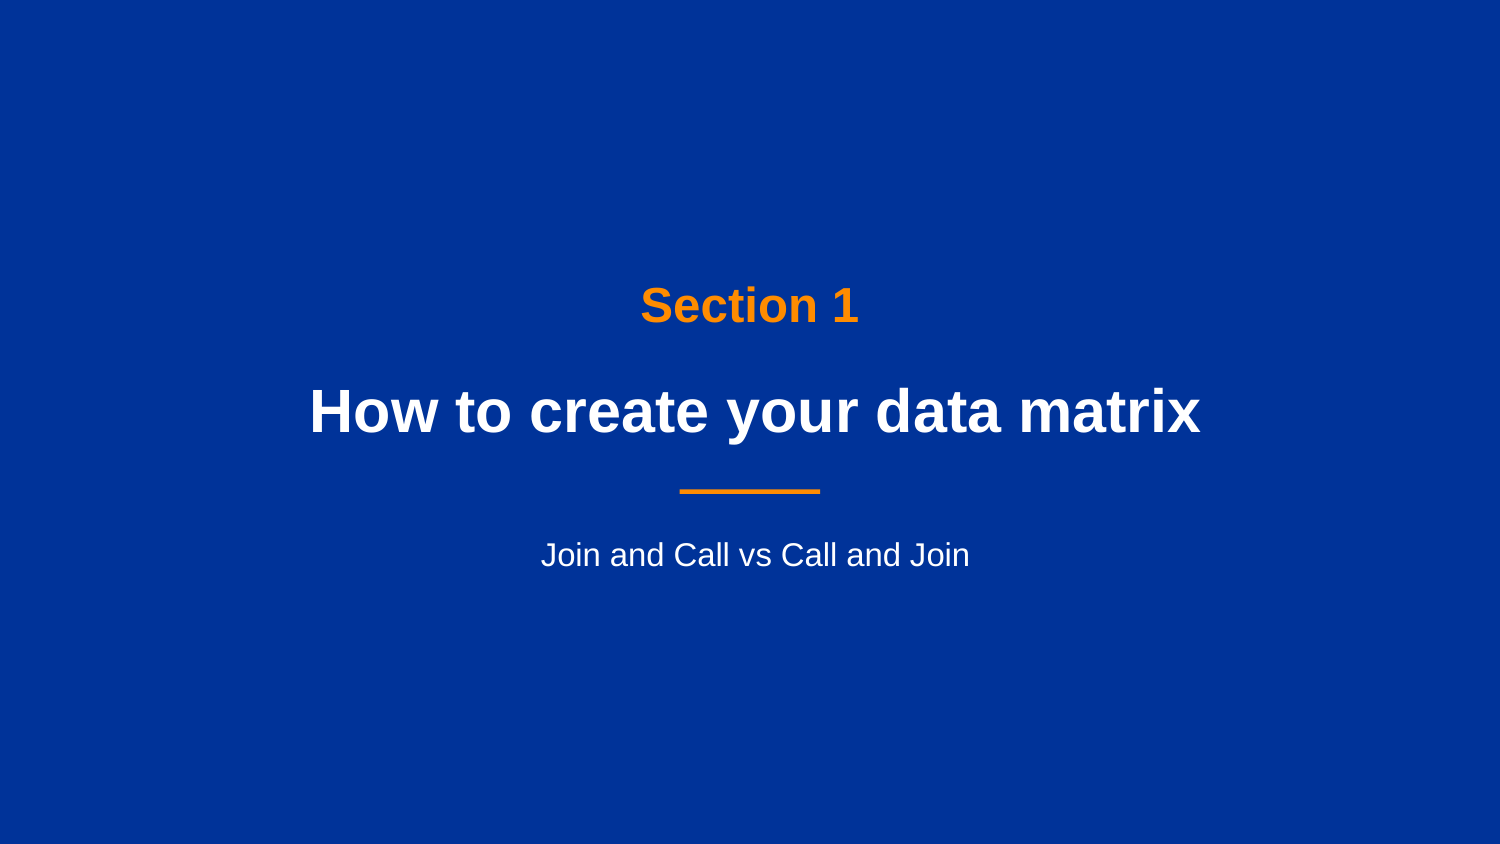

Section 1
How to create your data matrix
Join and Call vs Call and Join